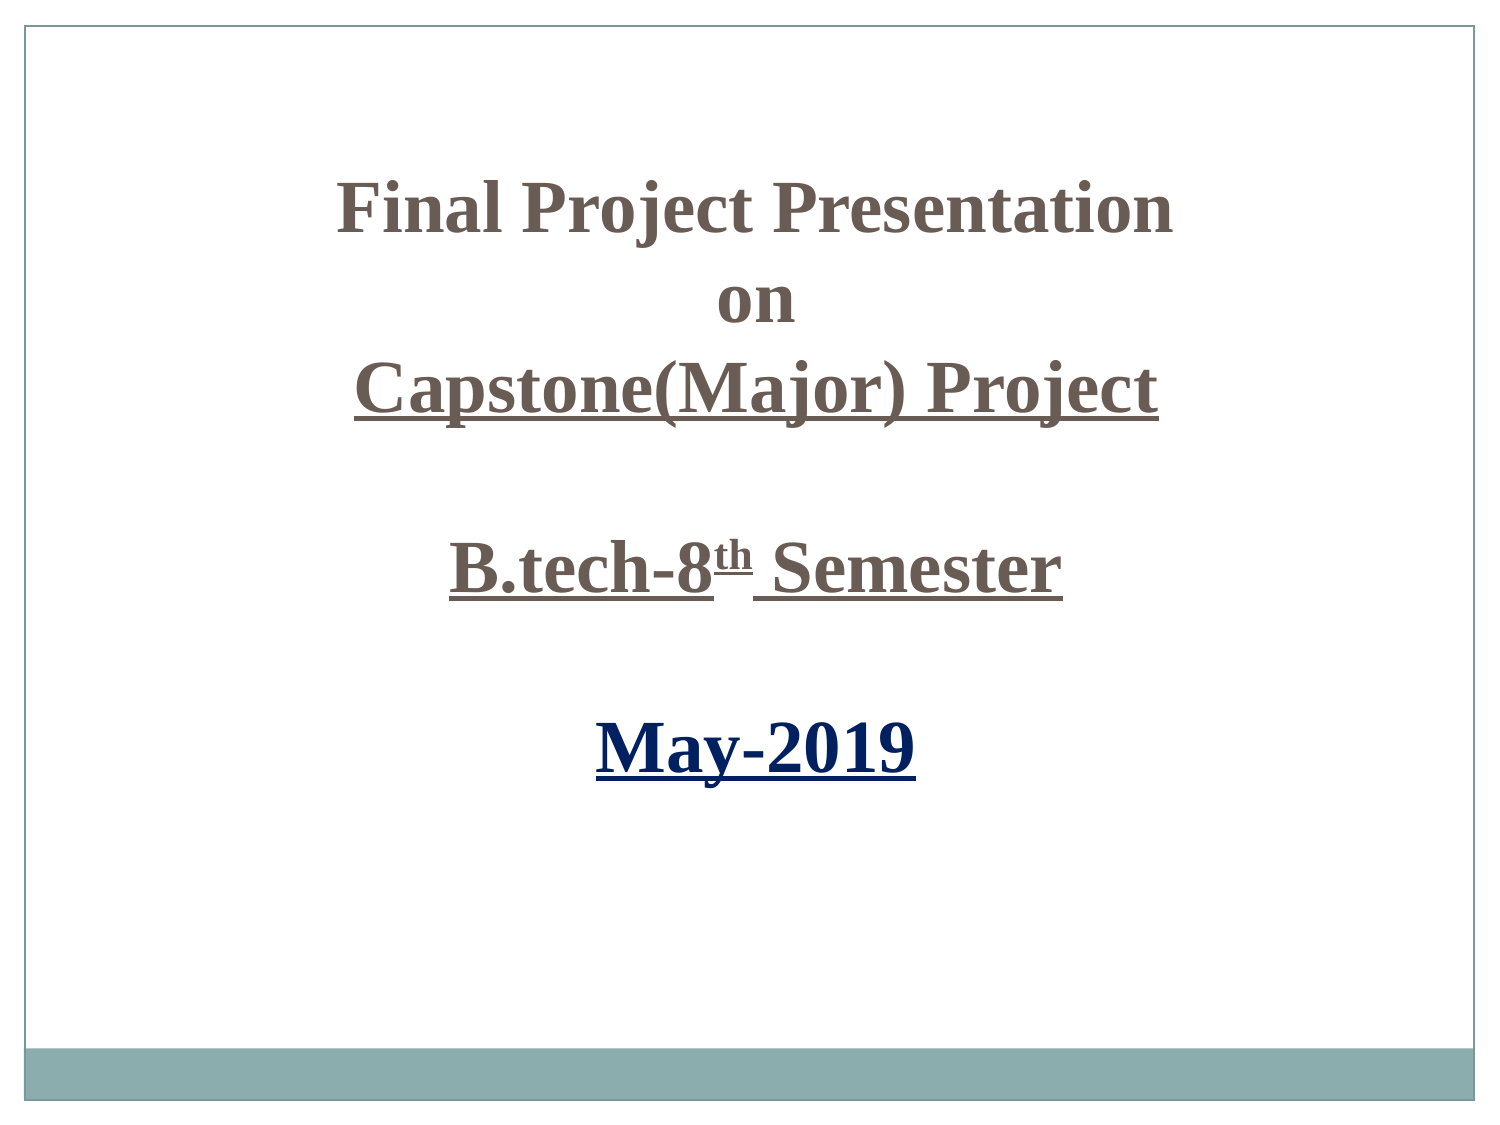

Final Project Presentation
on
Capstone(Major) Project

B.tech-8th Semester

May-2019